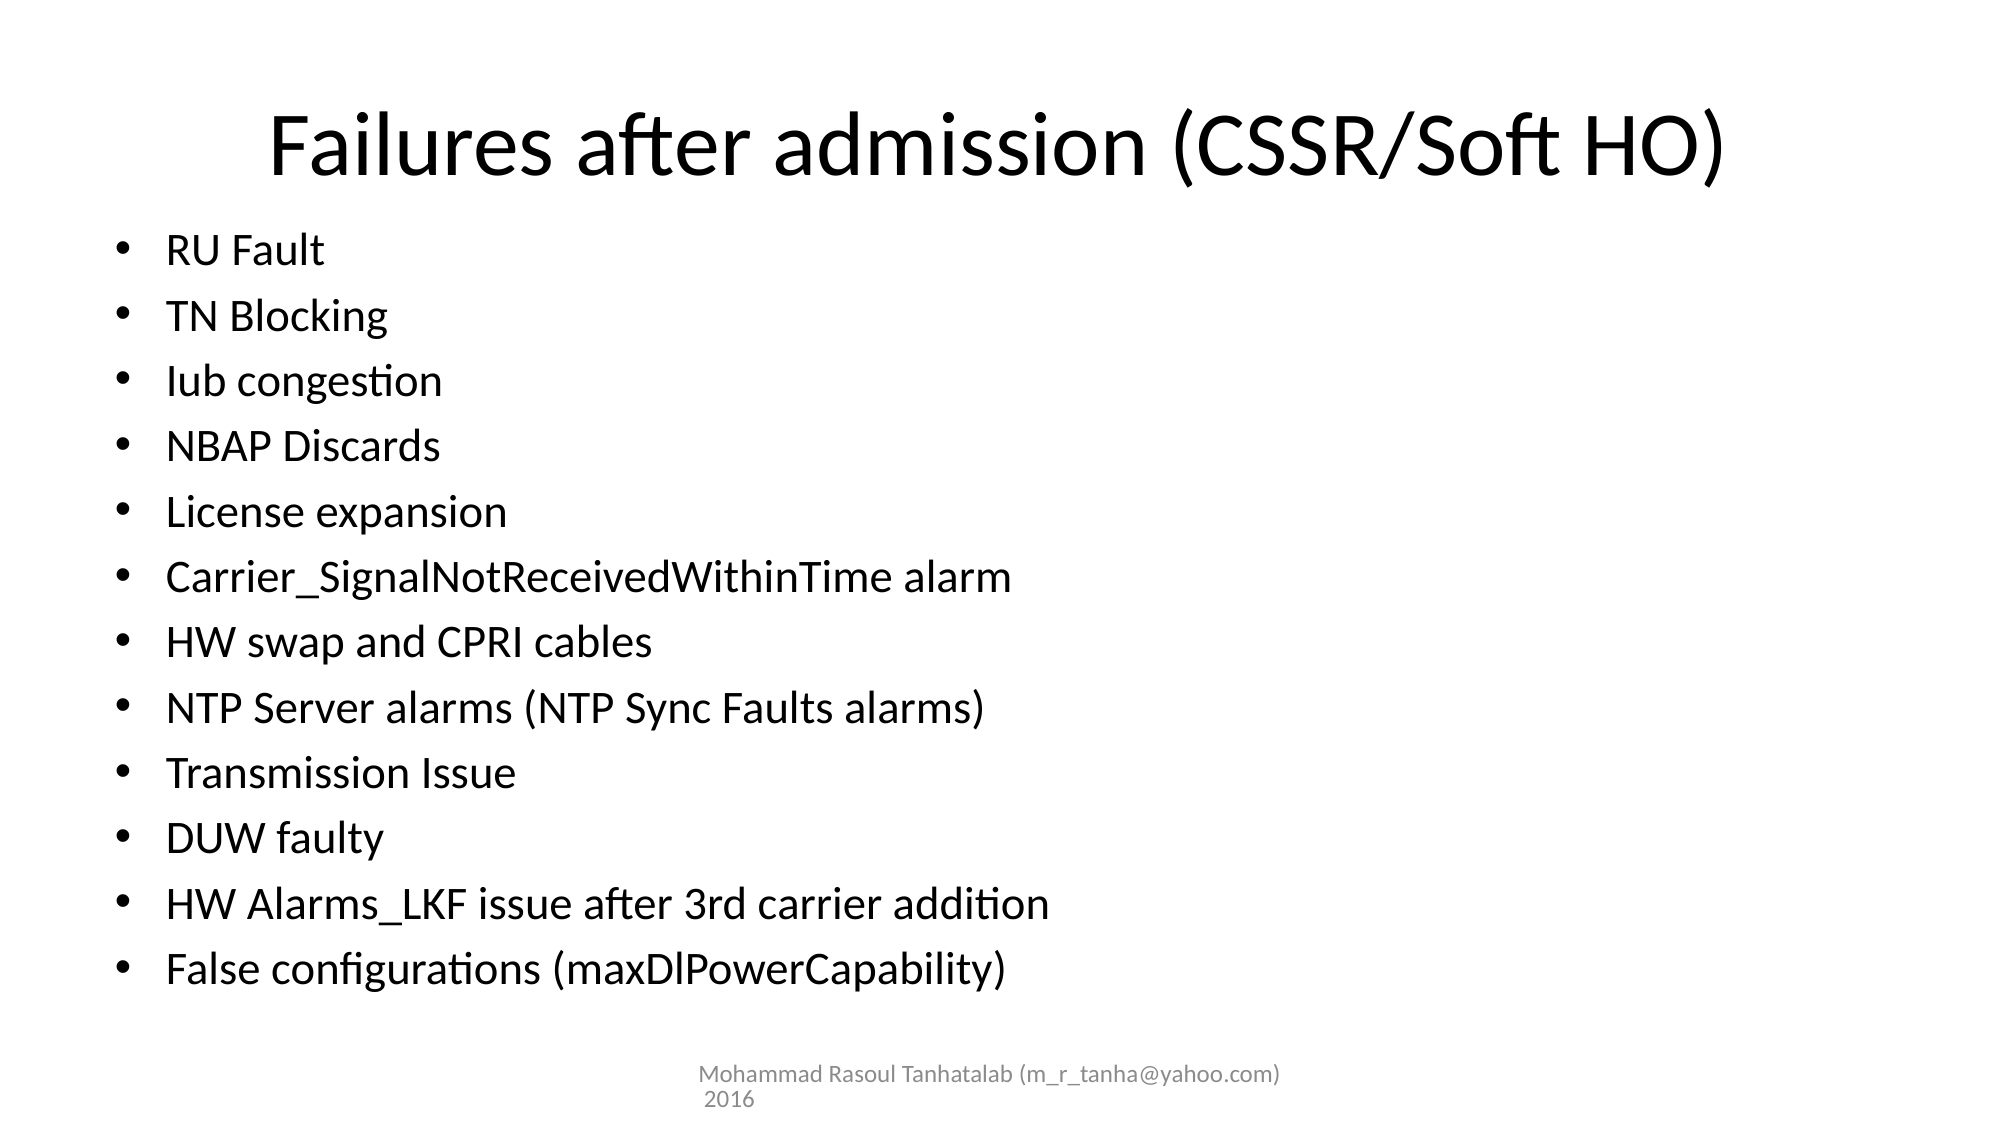

# Failures after admission (CSSR/Soft HO)
RU Fault
TN Blocking
Iub congestion
NBAP Discards
License expansion
Carrier_SignalNotReceivedWithinTime alarm
HW swap and CPRI cables
NTP Server alarms (NTP Sync Faults alarms)
Transmission Issue
DUW faulty
HW Alarms_LKF issue after 3rd carrier addition
False configurations (maxDlPowerCapability)
Mohammad Rasoul Tanhatalab (m_r_tanha@yahoo.com)    2016